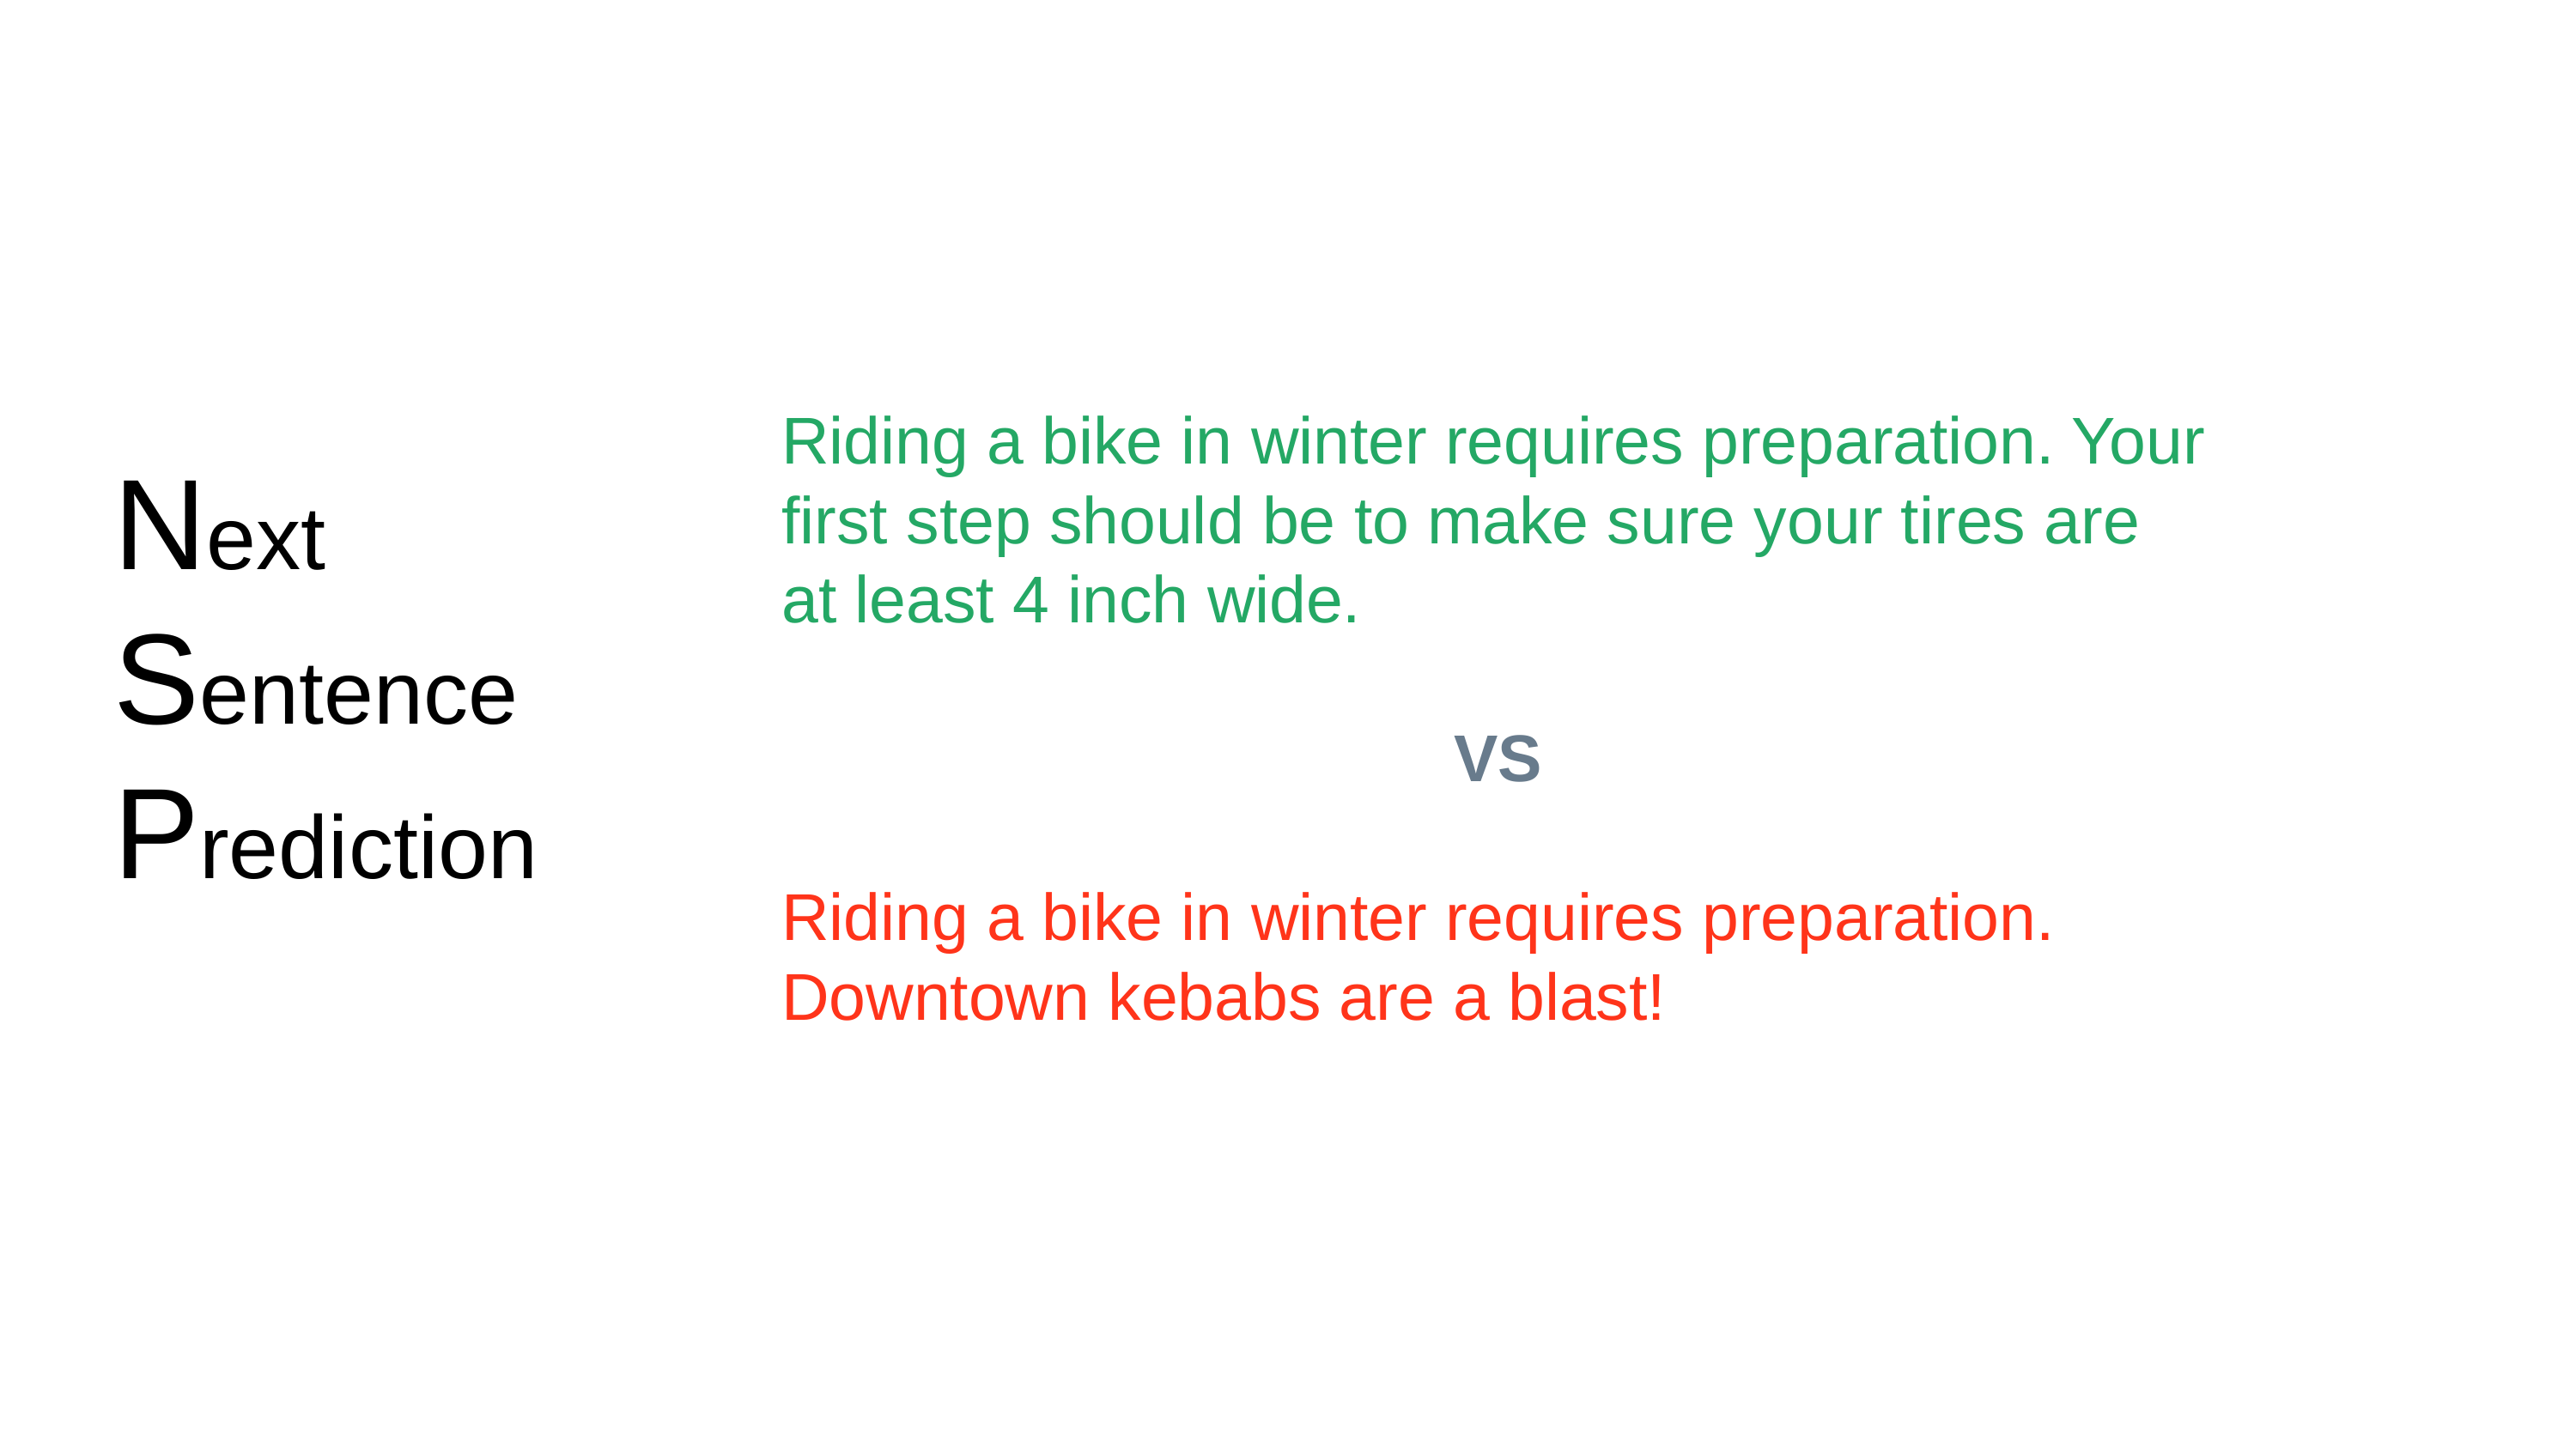

Riding a bike in winter requires preparation. Your first step should be to make sure your tires are at least 4 inch wide.

VS

Riding a bike in winter requires preparation. Downtown kebabs are a blast!
# Next
Sentence
Prediction